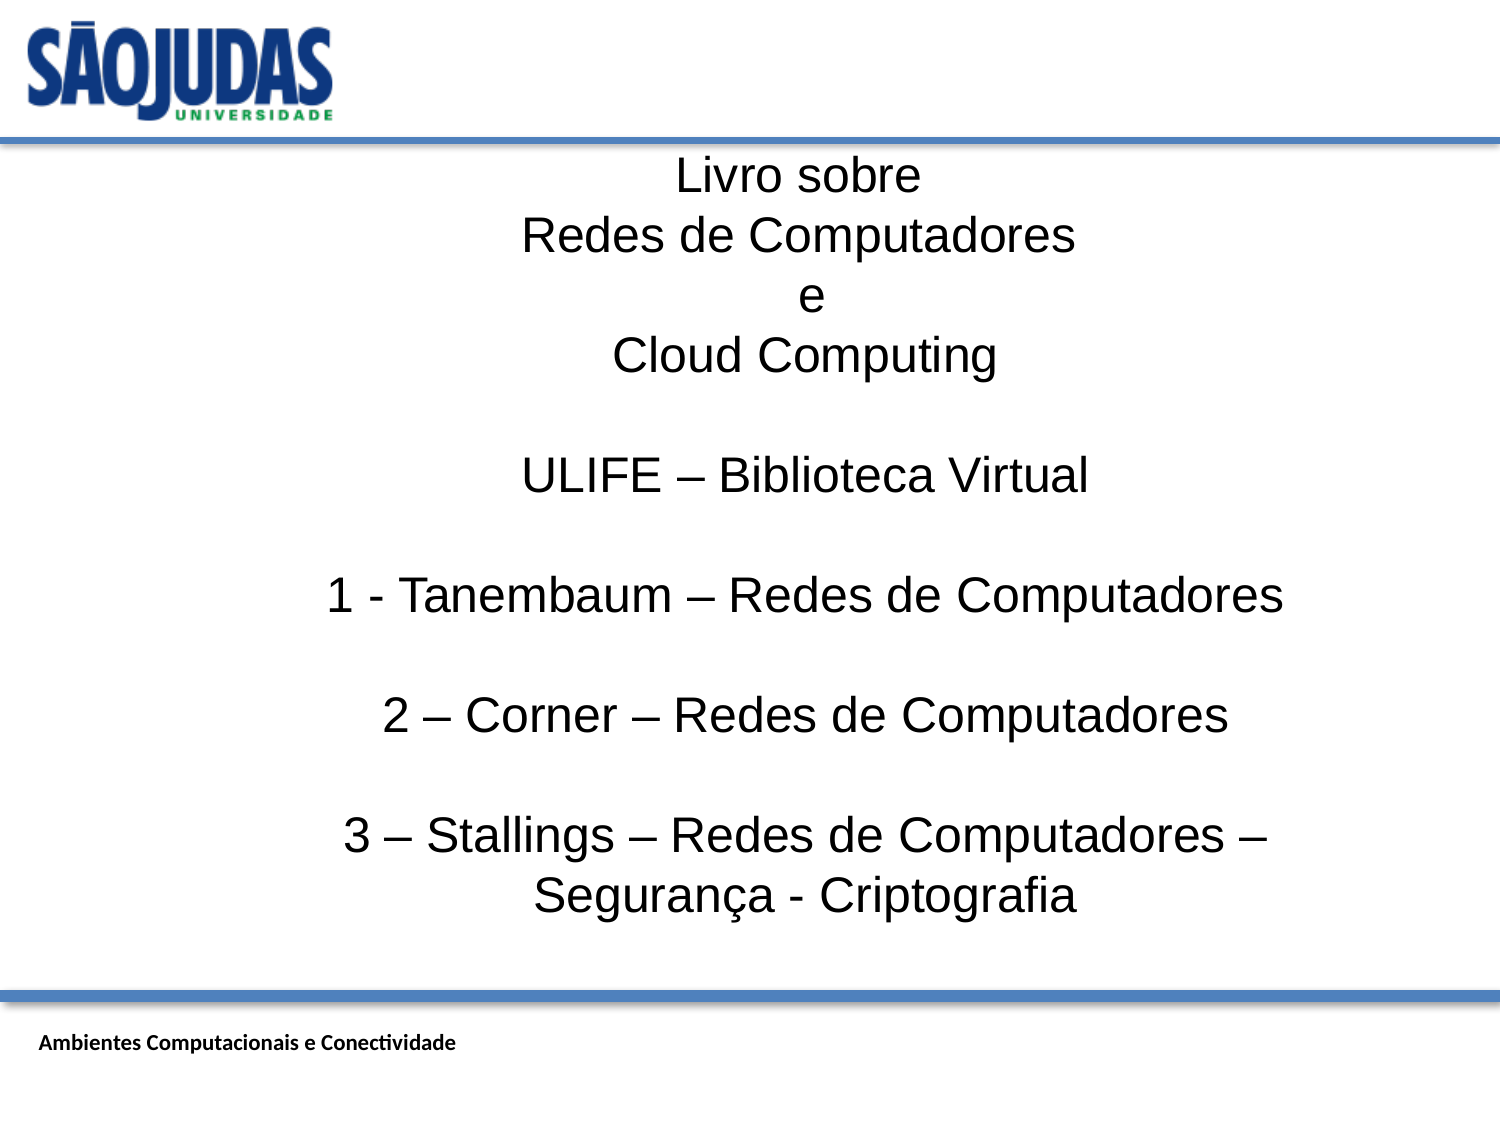

# Livro sobre Redes de Computadores e Cloud Computing ULIFE – Biblioteca Virtual 1 - Tanembaum – Redes de Computadores 2 – Corner – Redes de Computadores 3 – Stallings – Redes de Computadores – Segurança - Criptografia